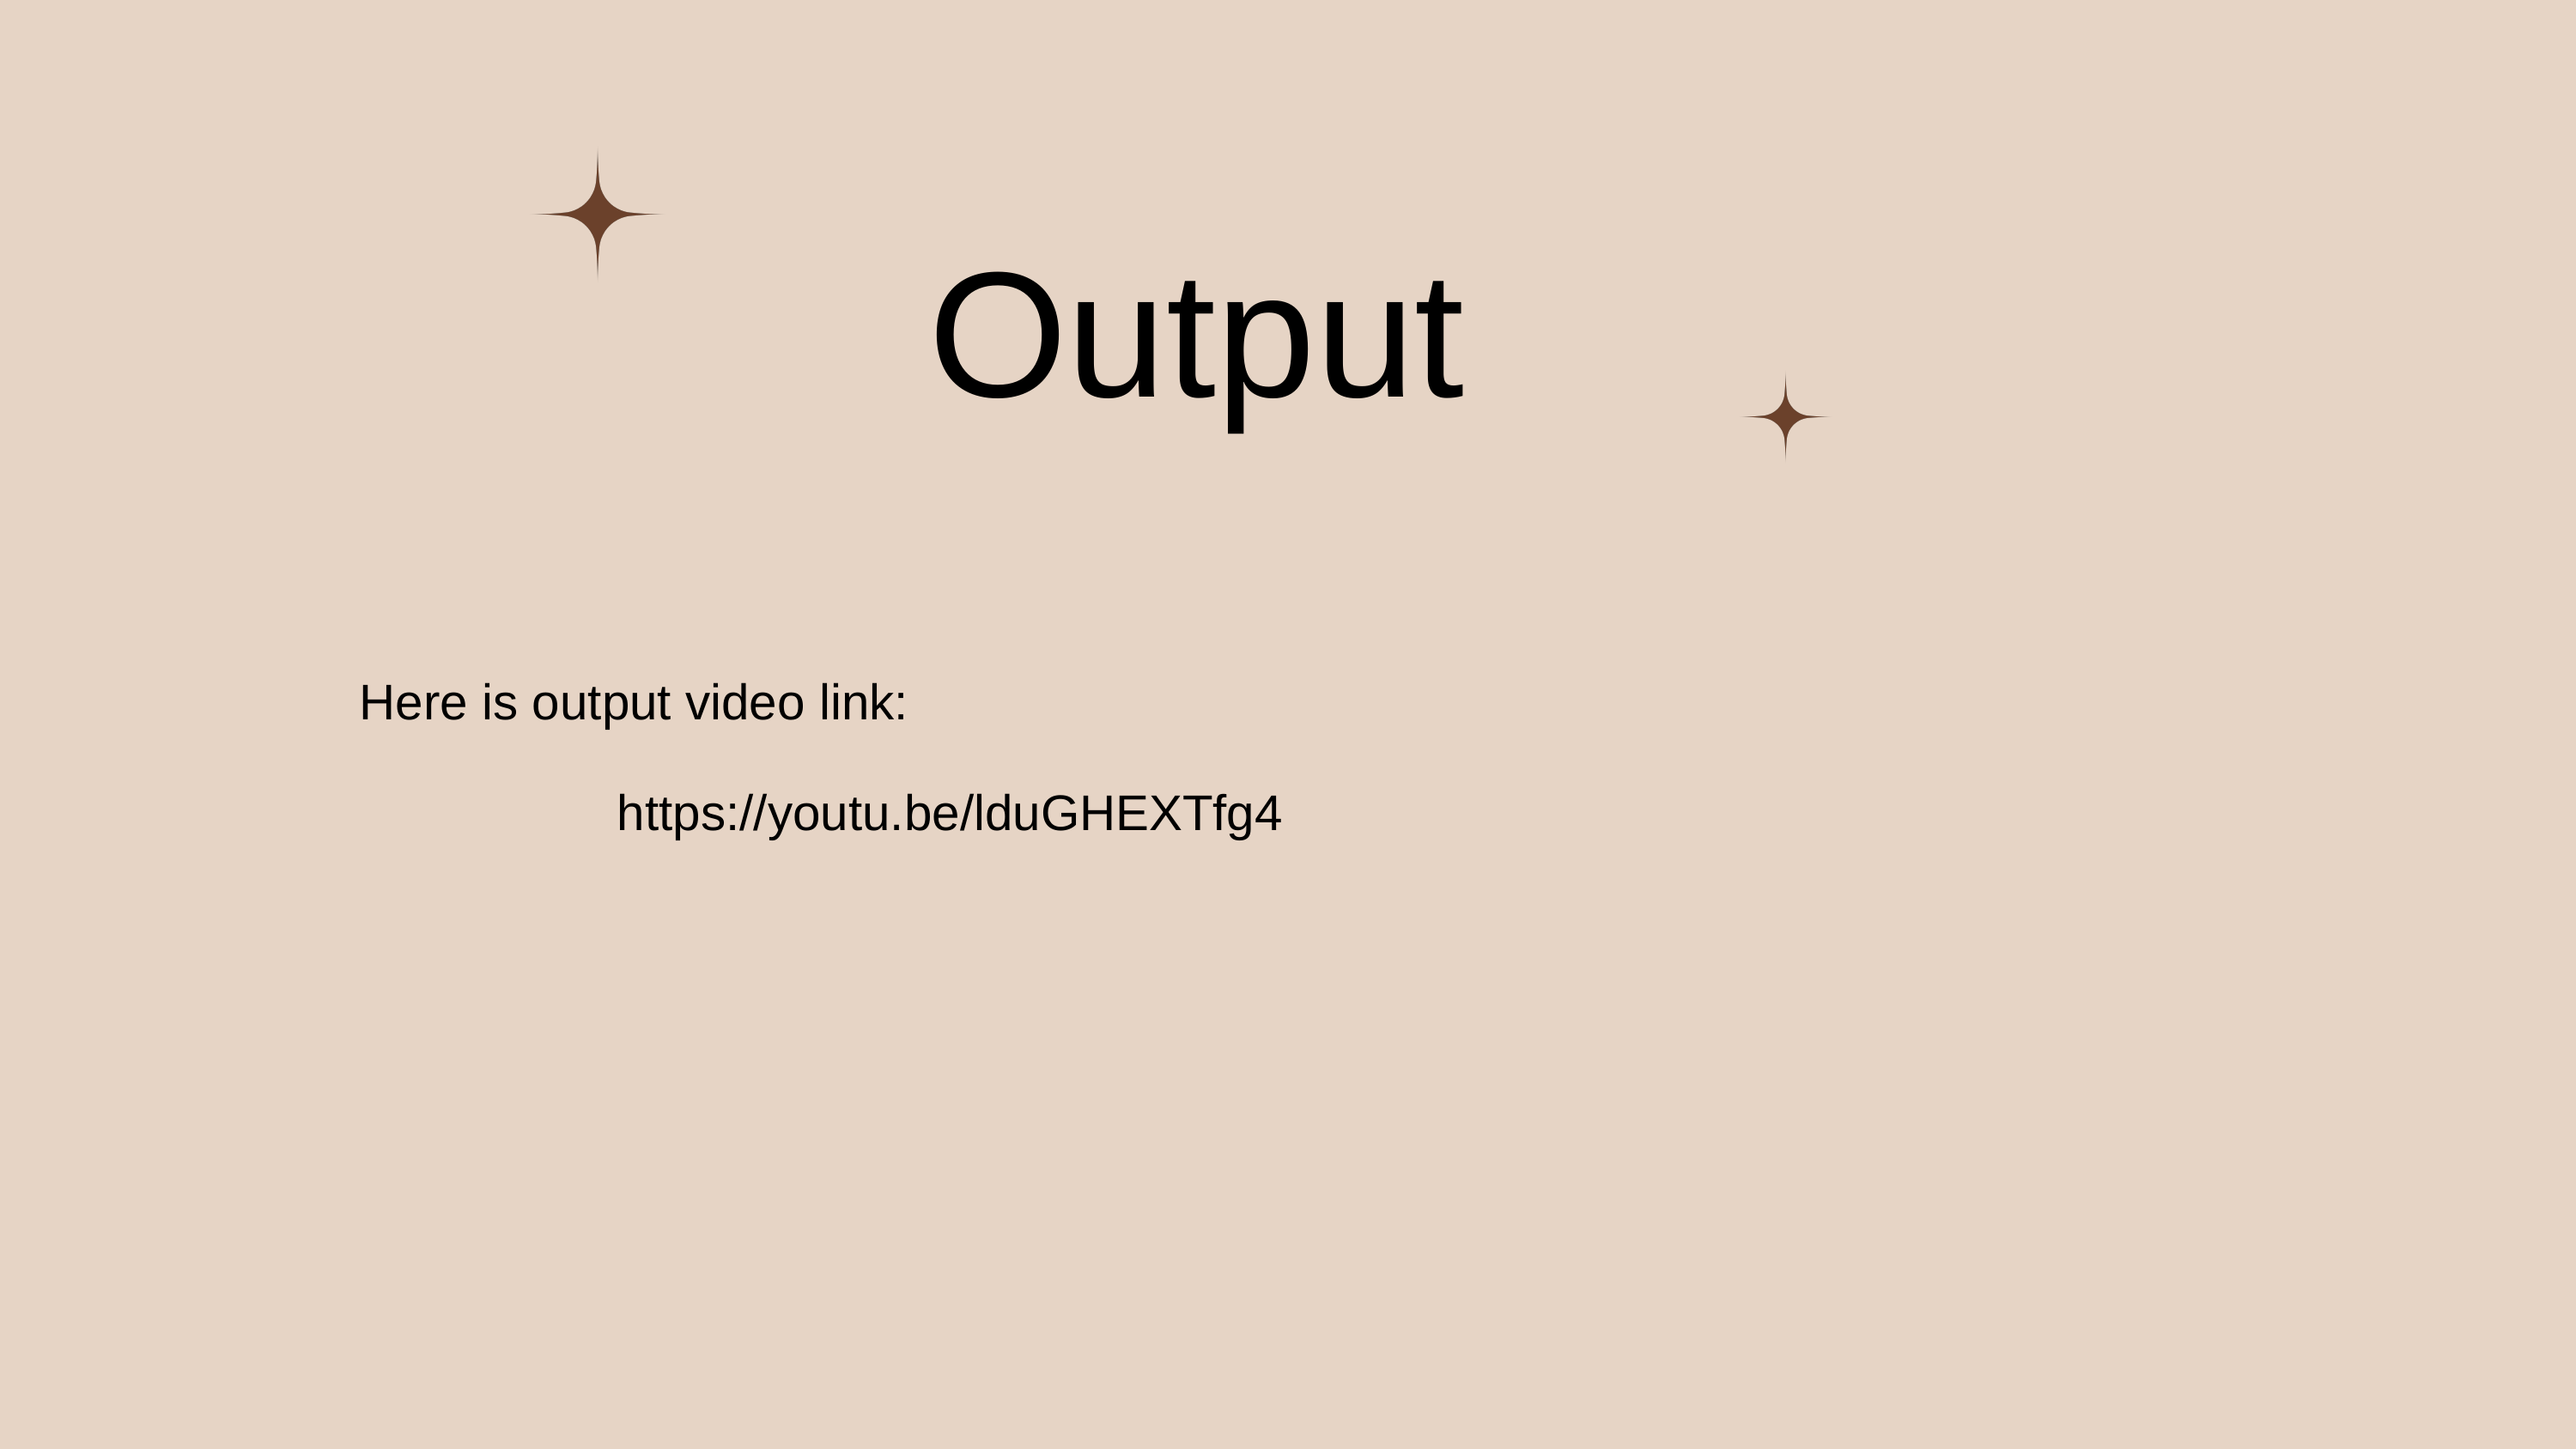

Output

Here is output video link:
		https://youtu.be/lduGHEXTfg4